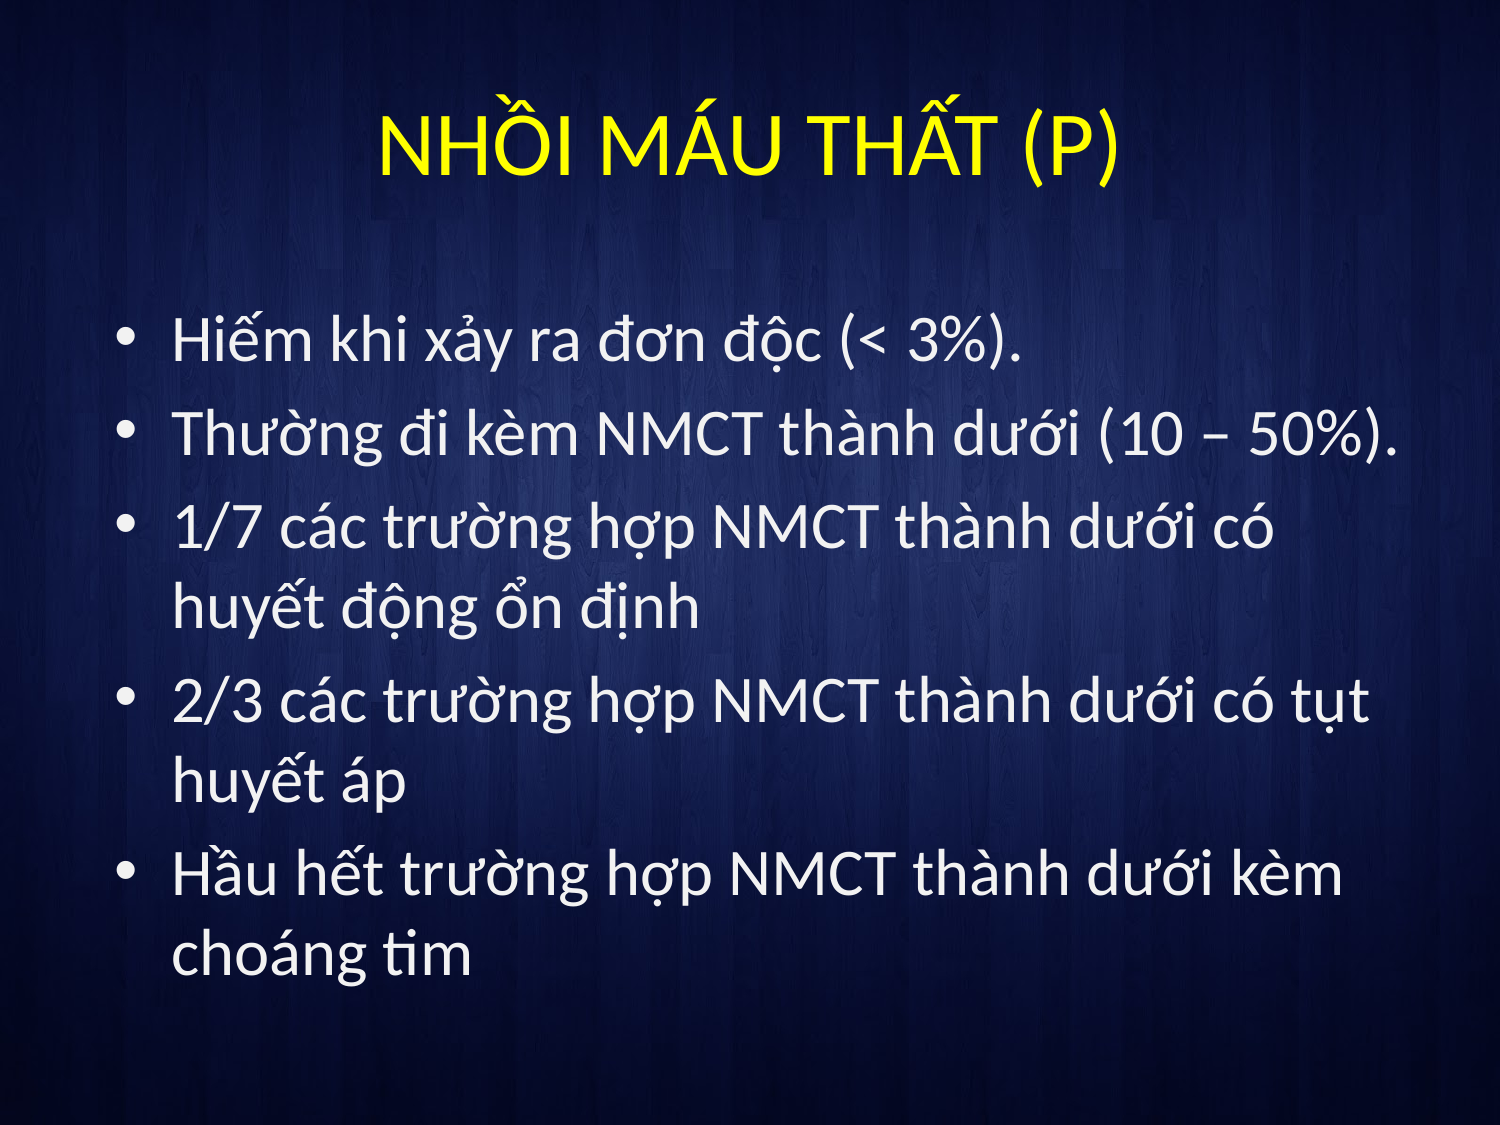

# NHỒI MÁU THẤT (P)
Hiếm khi xảy ra đơn độc (< 3%).
Thường đi kèm NMCT thành dưới (10 – 50%).
1/7 các trường hợp NMCT thành dưới có huyết động ổn định
2/3 các trường hợp NMCT thành dưới có tụt huyết áp
Hầu hết trường hợp NMCT thành dưới kèm choáng tim